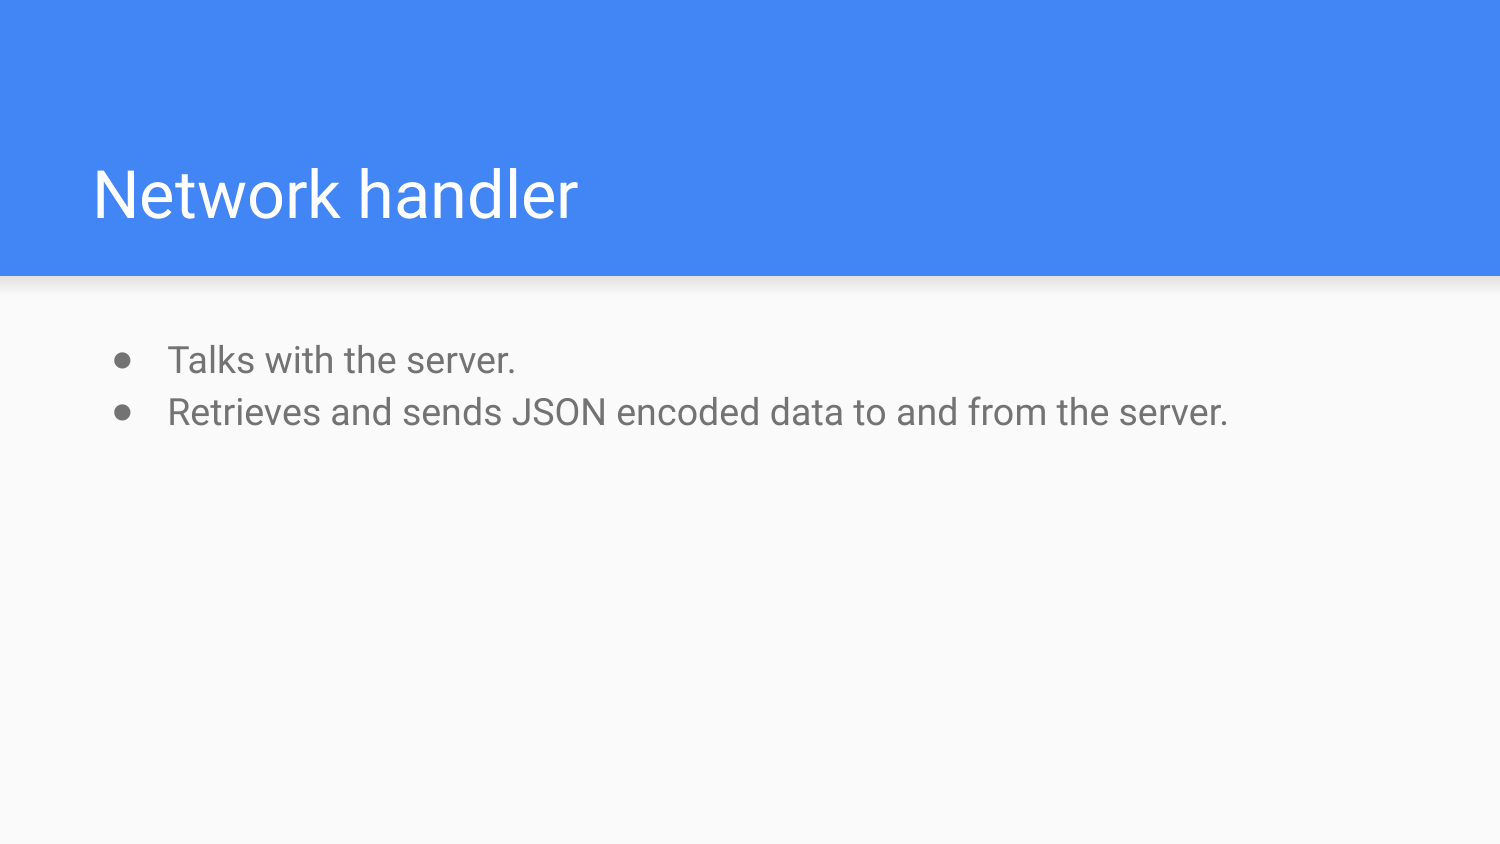

# Network handler
Talks with the server.
Retrieves and sends JSON encoded data to and from the server.